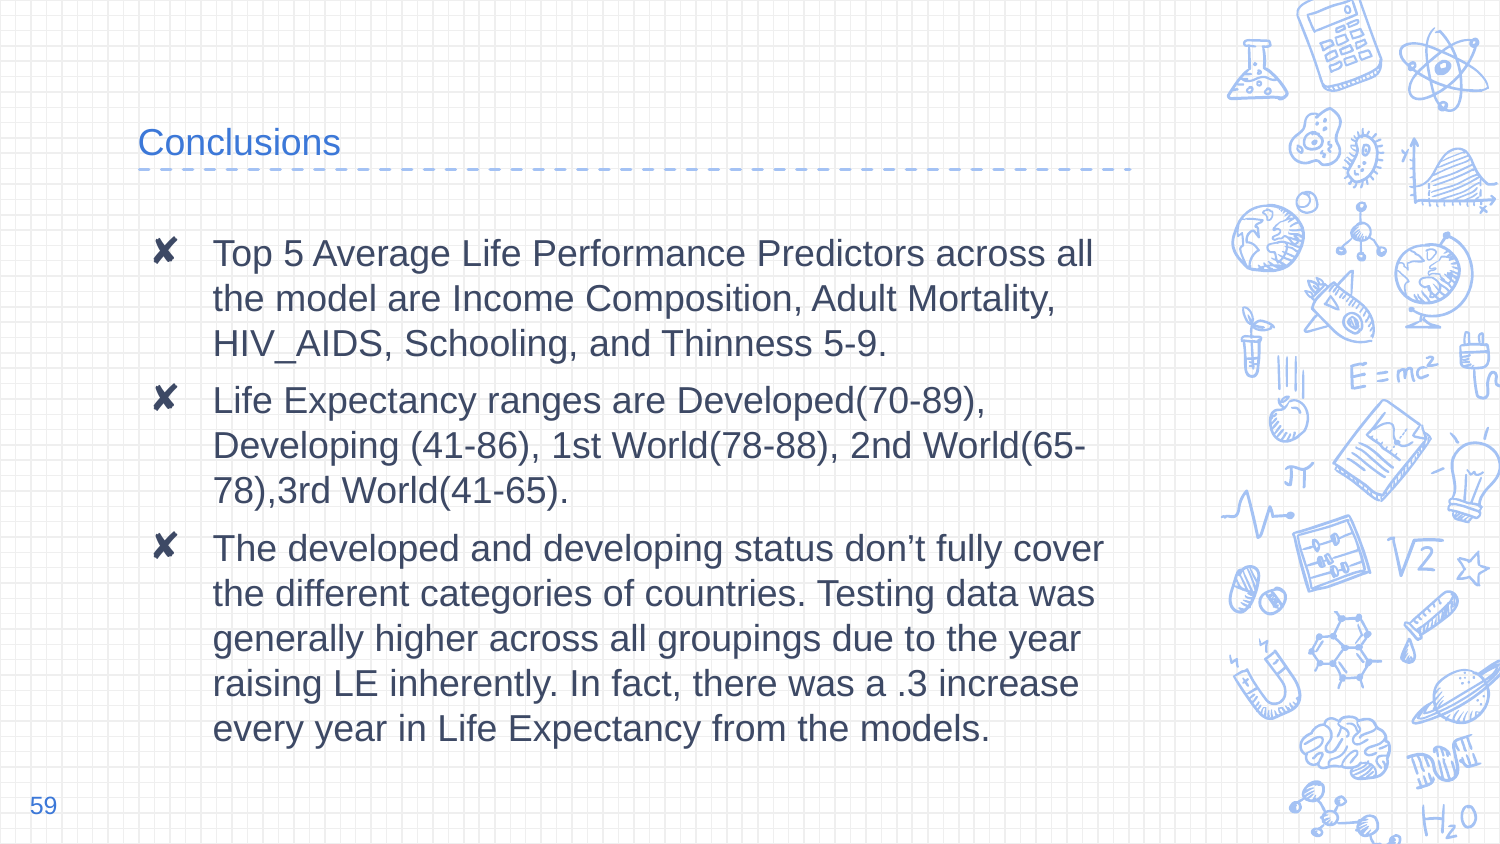

# Conclusions
Top 5 Average Life Performance Predictors across all the model are Income Composition, Adult Mortality, HIV_AIDS, Schooling, and Thinness 5-9.
Life Expectancy ranges are Developed(70-89), Developing (41-86), 1st World(78-88), 2nd World(65-78),3rd World(41-65).
The developed and developing status don’t fully cover the different categories of countries. Testing data was generally higher across all groupings due to the year raising LE inherently. In fact, there was a .3 increase every year in Life Expectancy from the models.

59